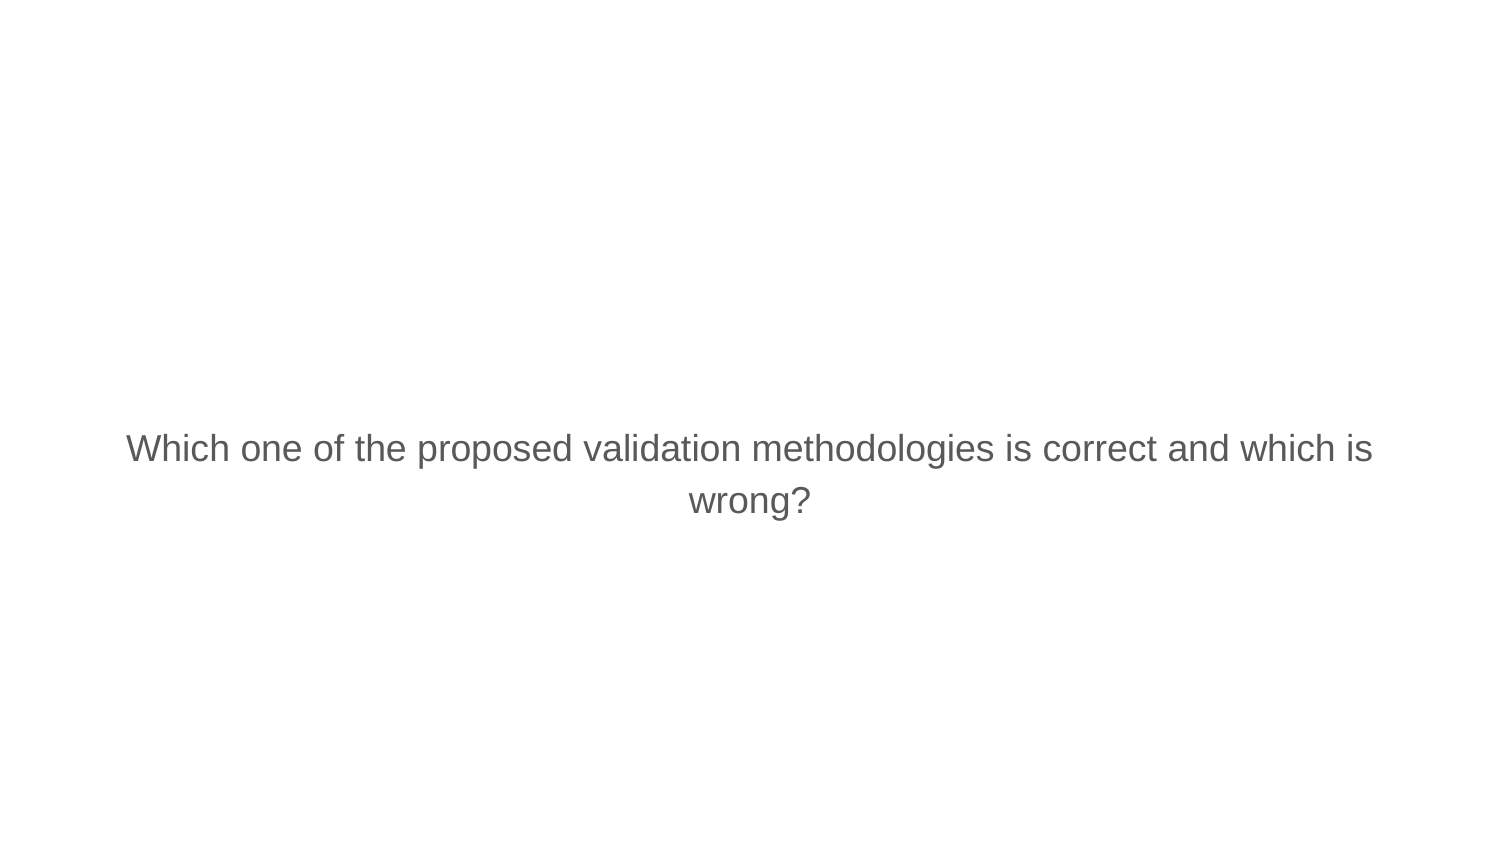

Which one of the proposed validation methodologies is correct and which is wrong?